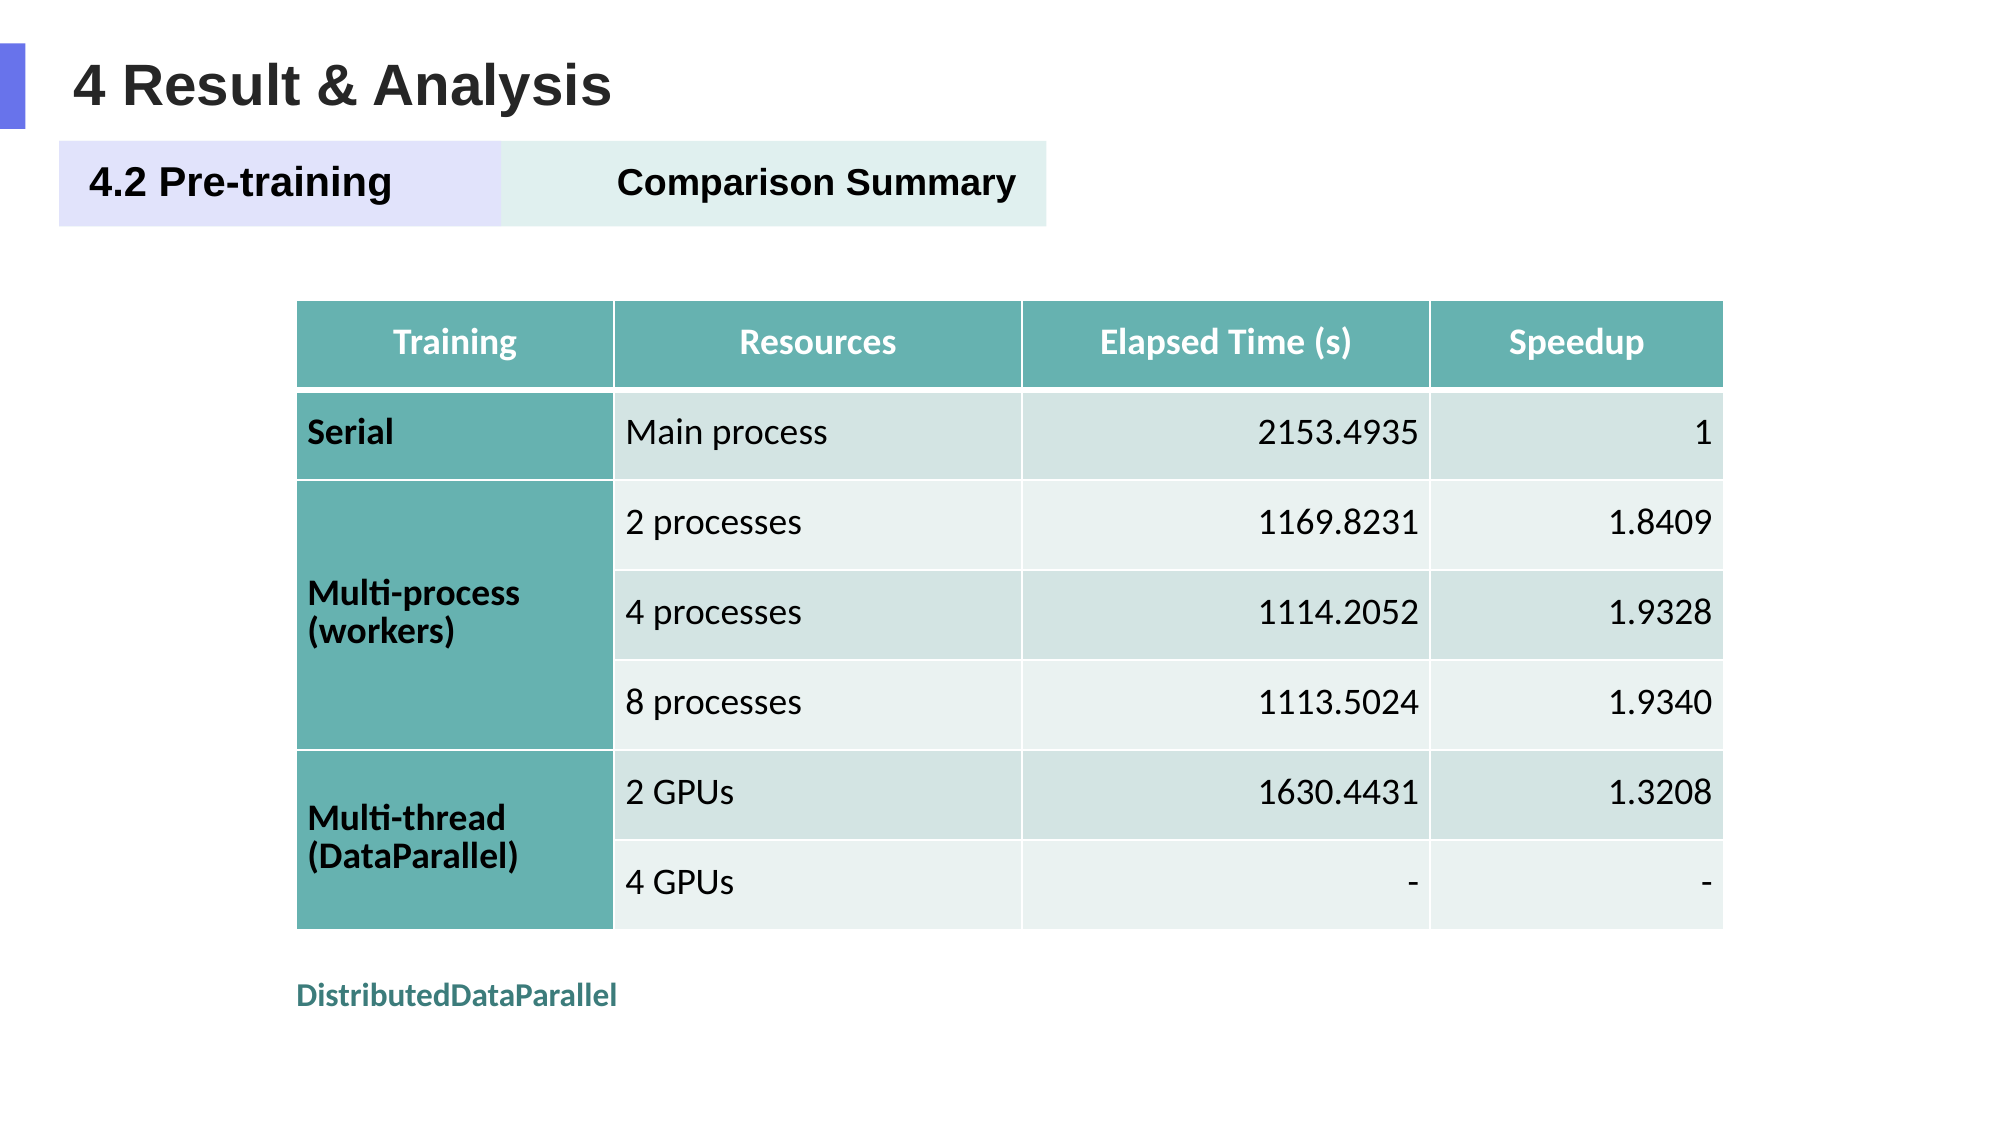

# 4 Result & Analysis
Comparison Summary
4.2 Pre-training
| Training | Resources | Elapsed Time (s) | Speedup |
| --- | --- | --- | --- |
| Serial | Main process | 2153.4935 | 1 |
| Multi-process (workers) | 2 processes | 1169.8231 | 1.8409 |
|  | 4 processes | 1114.2052 | 1.9328 |
|  | 8 processes | 1113.5024 | 1.9340 |
| Multi-thread (DataParallel) | 2 GPUs | 1630.4431 | 1.3208 |
|  | 4 GPUs | - | - |
DistributedDataParallel